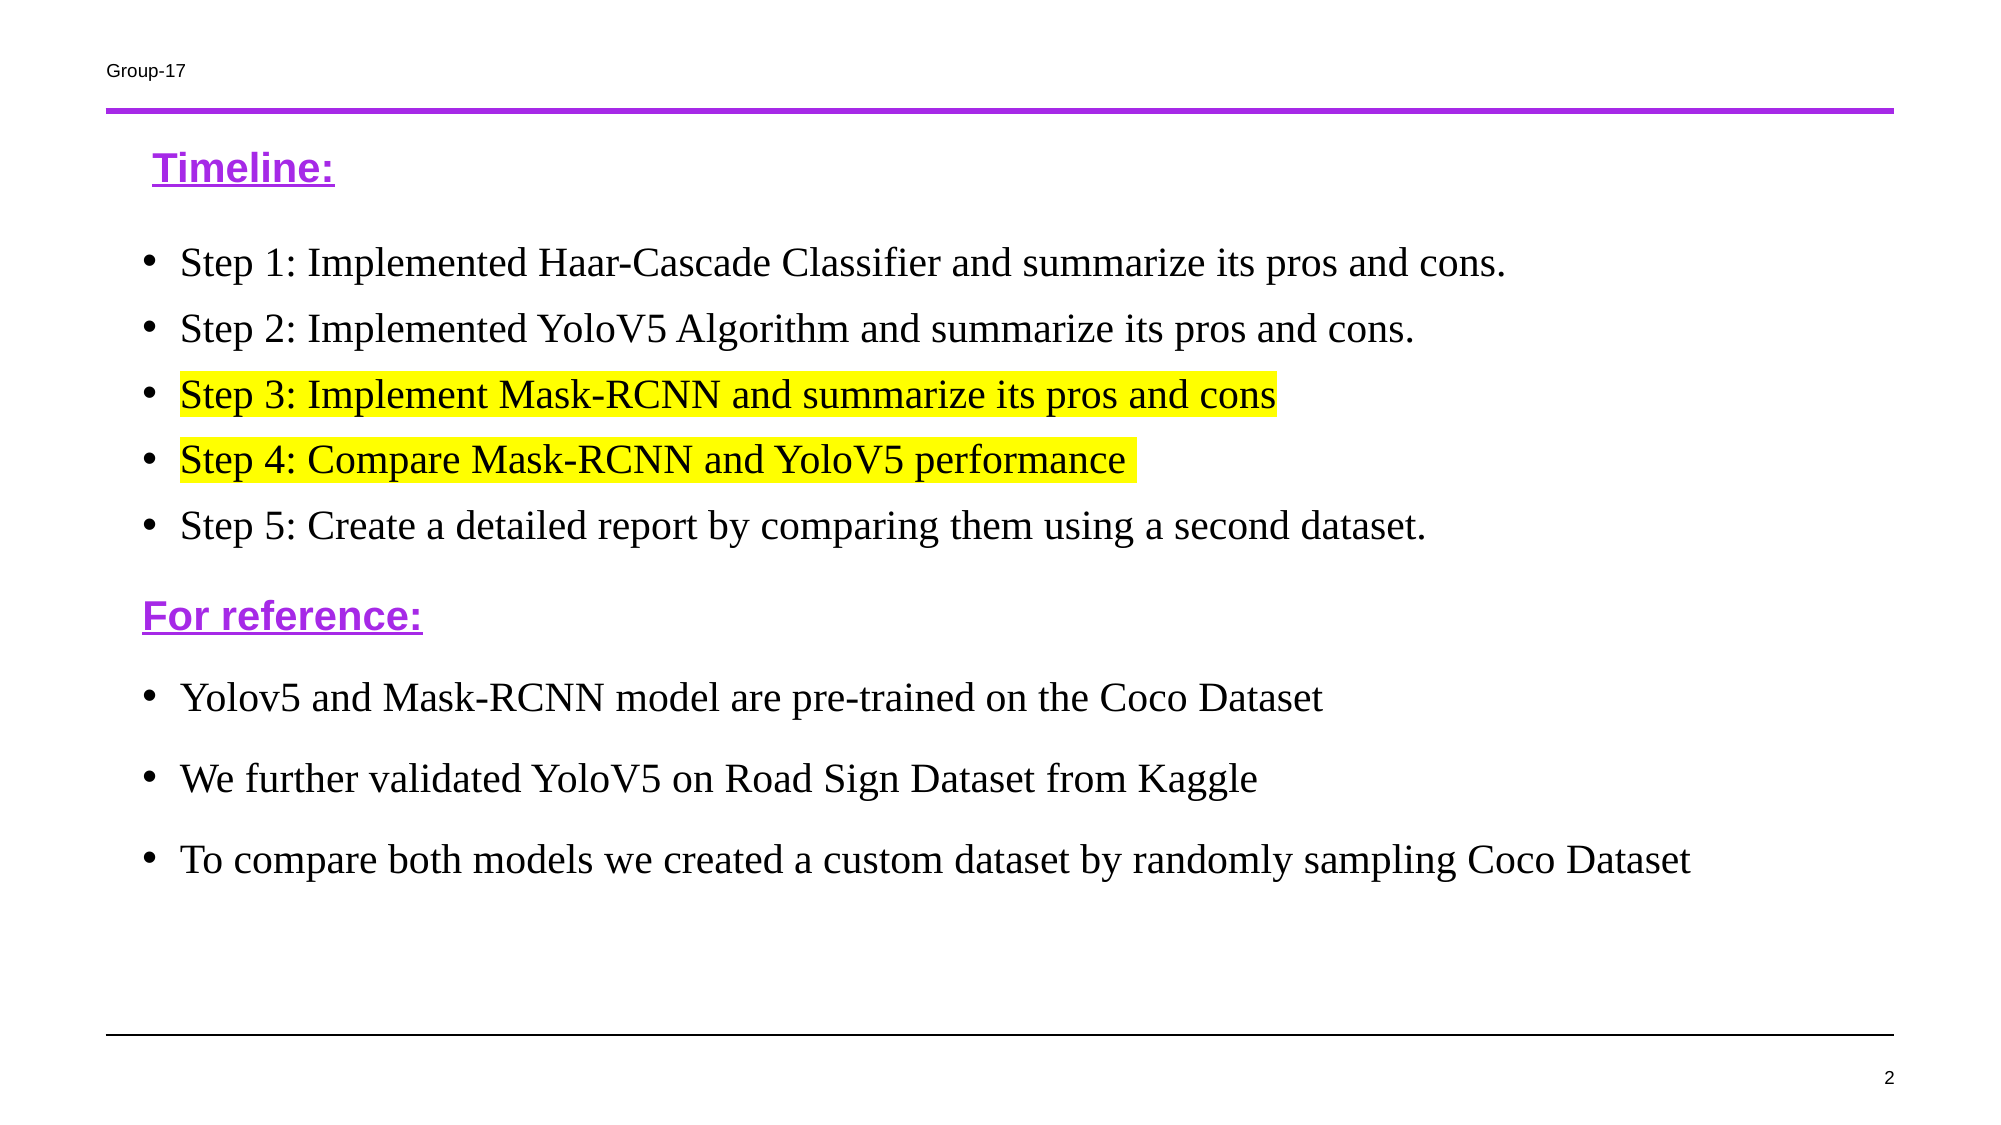

Group-17
# Timeline:
Step 1: Implemented Haar-Cascade Classifier and summarize its pros and cons.
Step 2: Implemented YoloV5 Algorithm and summarize its pros and cons.
Step 3: Implement Mask-RCNN and summarize its pros and cons
Step 4: Compare Mask-RCNN and YoloV5 performance
Step 5: Create a detailed report by comparing them using a second dataset.
For reference:
Yolov5 and Mask-RCNN model are pre-trained on the Coco Dataset
We further validated YoloV5 on Road Sign Dataset from Kaggle
To compare both models we created a custom dataset by randomly sampling Coco Dataset
2